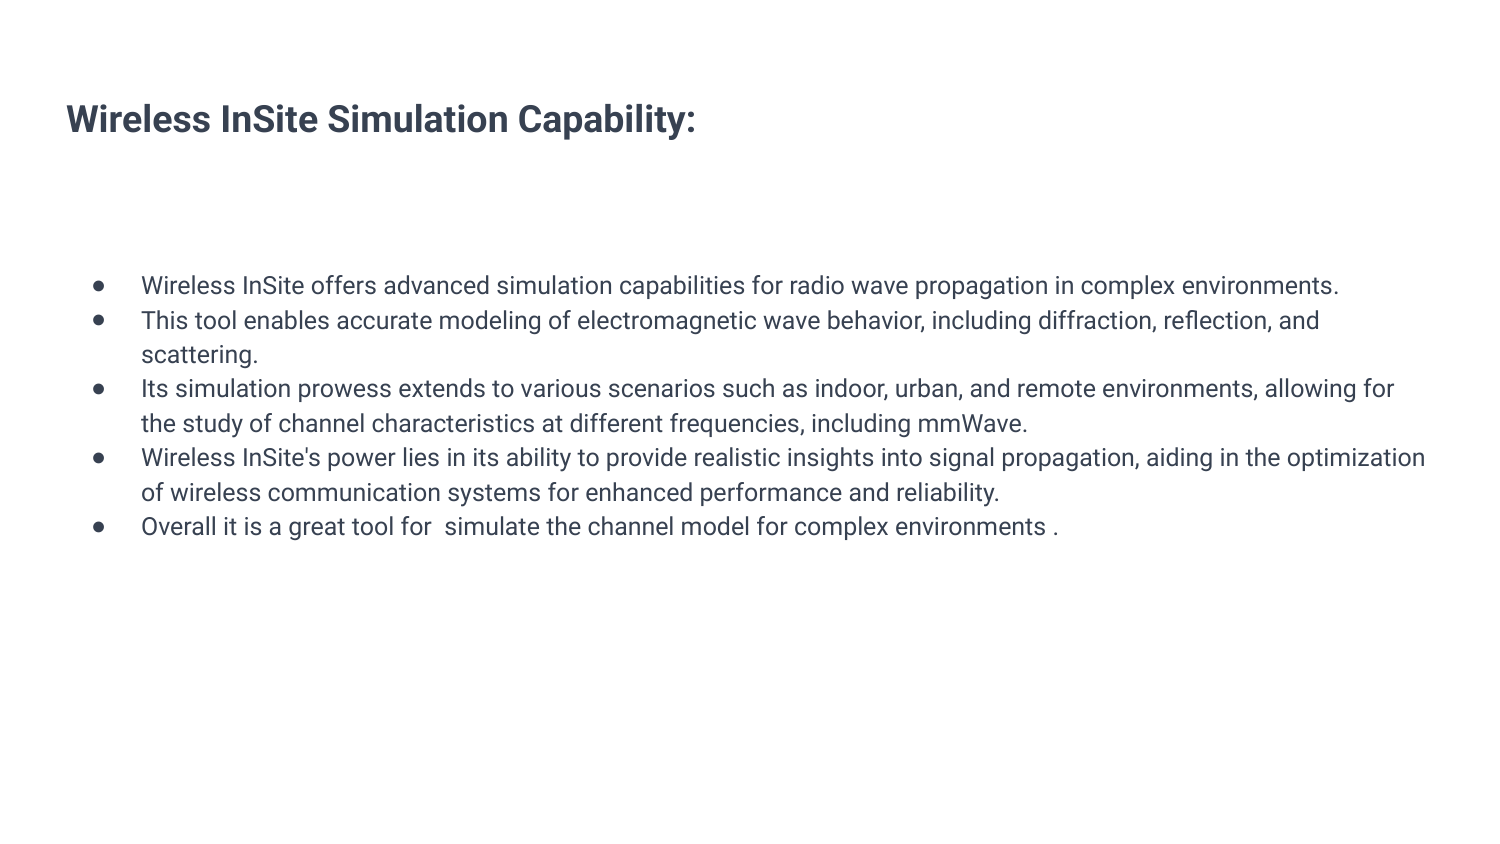

# Wireless InSite Simulation Capability:

Wireless InSite offers advanced simulation capabilities for radio wave propagation in complex environments.
This tool enables accurate modeling of electromagnetic wave behavior, including diffraction, reflection, and scattering.
Its simulation prowess extends to various scenarios such as indoor, urban, and remote environments, allowing for the study of channel characteristics at different frequencies, including mmWave.
Wireless InSite's power lies in its ability to provide realistic insights into signal propagation, aiding in the optimization of wireless communication systems for enhanced performance and reliability.
Overall it is a great tool for  simulate the channel model for complex environments .